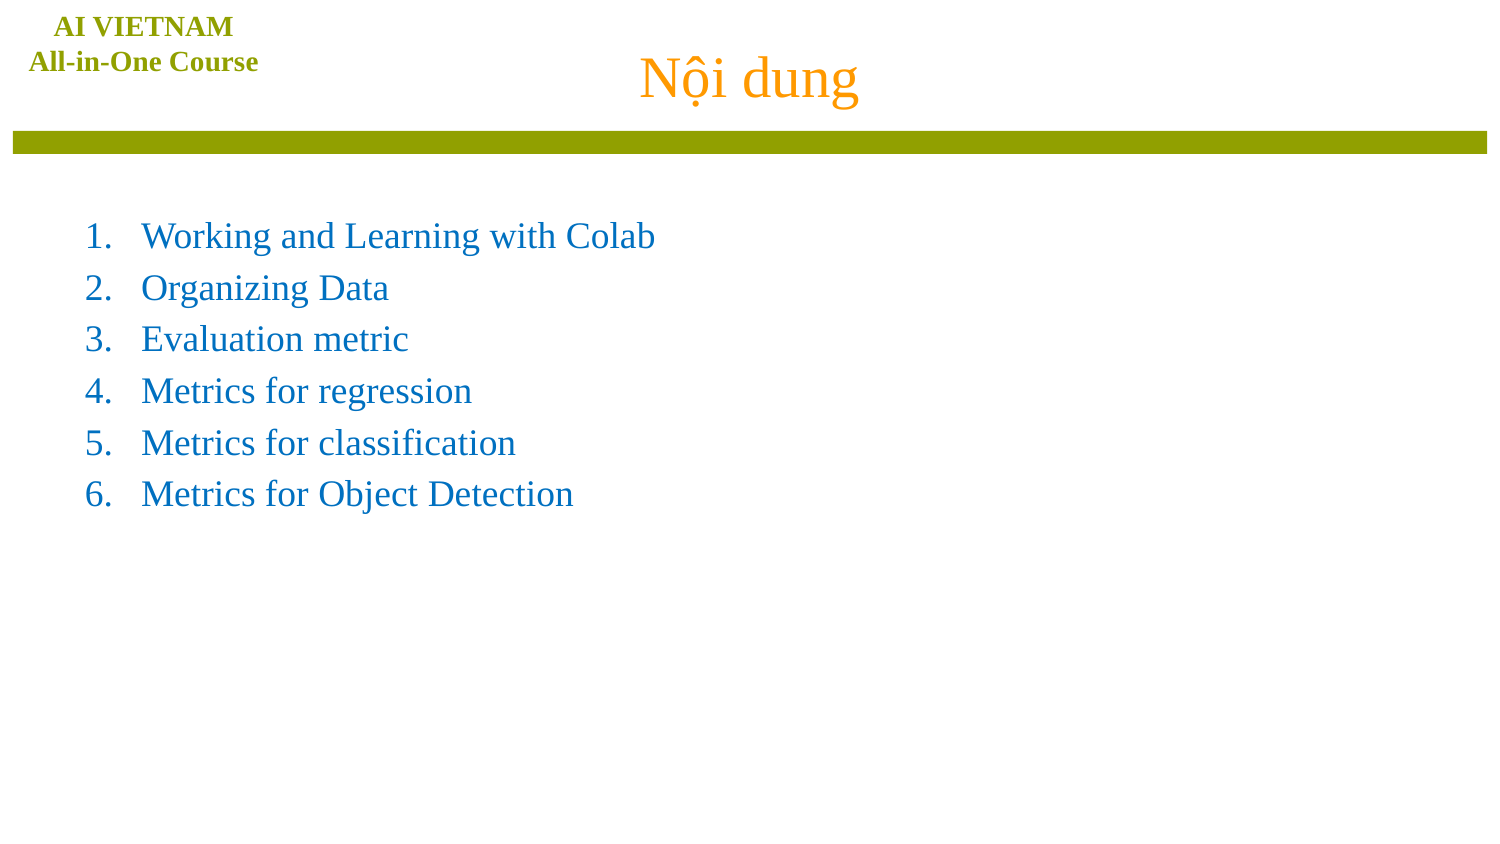

AI VIETNAM
All-in-One Course
# Nội dung

Working and Learning with Colab
Organizing Data
Evaluation metric
Metrics for regression
Metrics for classification
Metrics for Object Detection